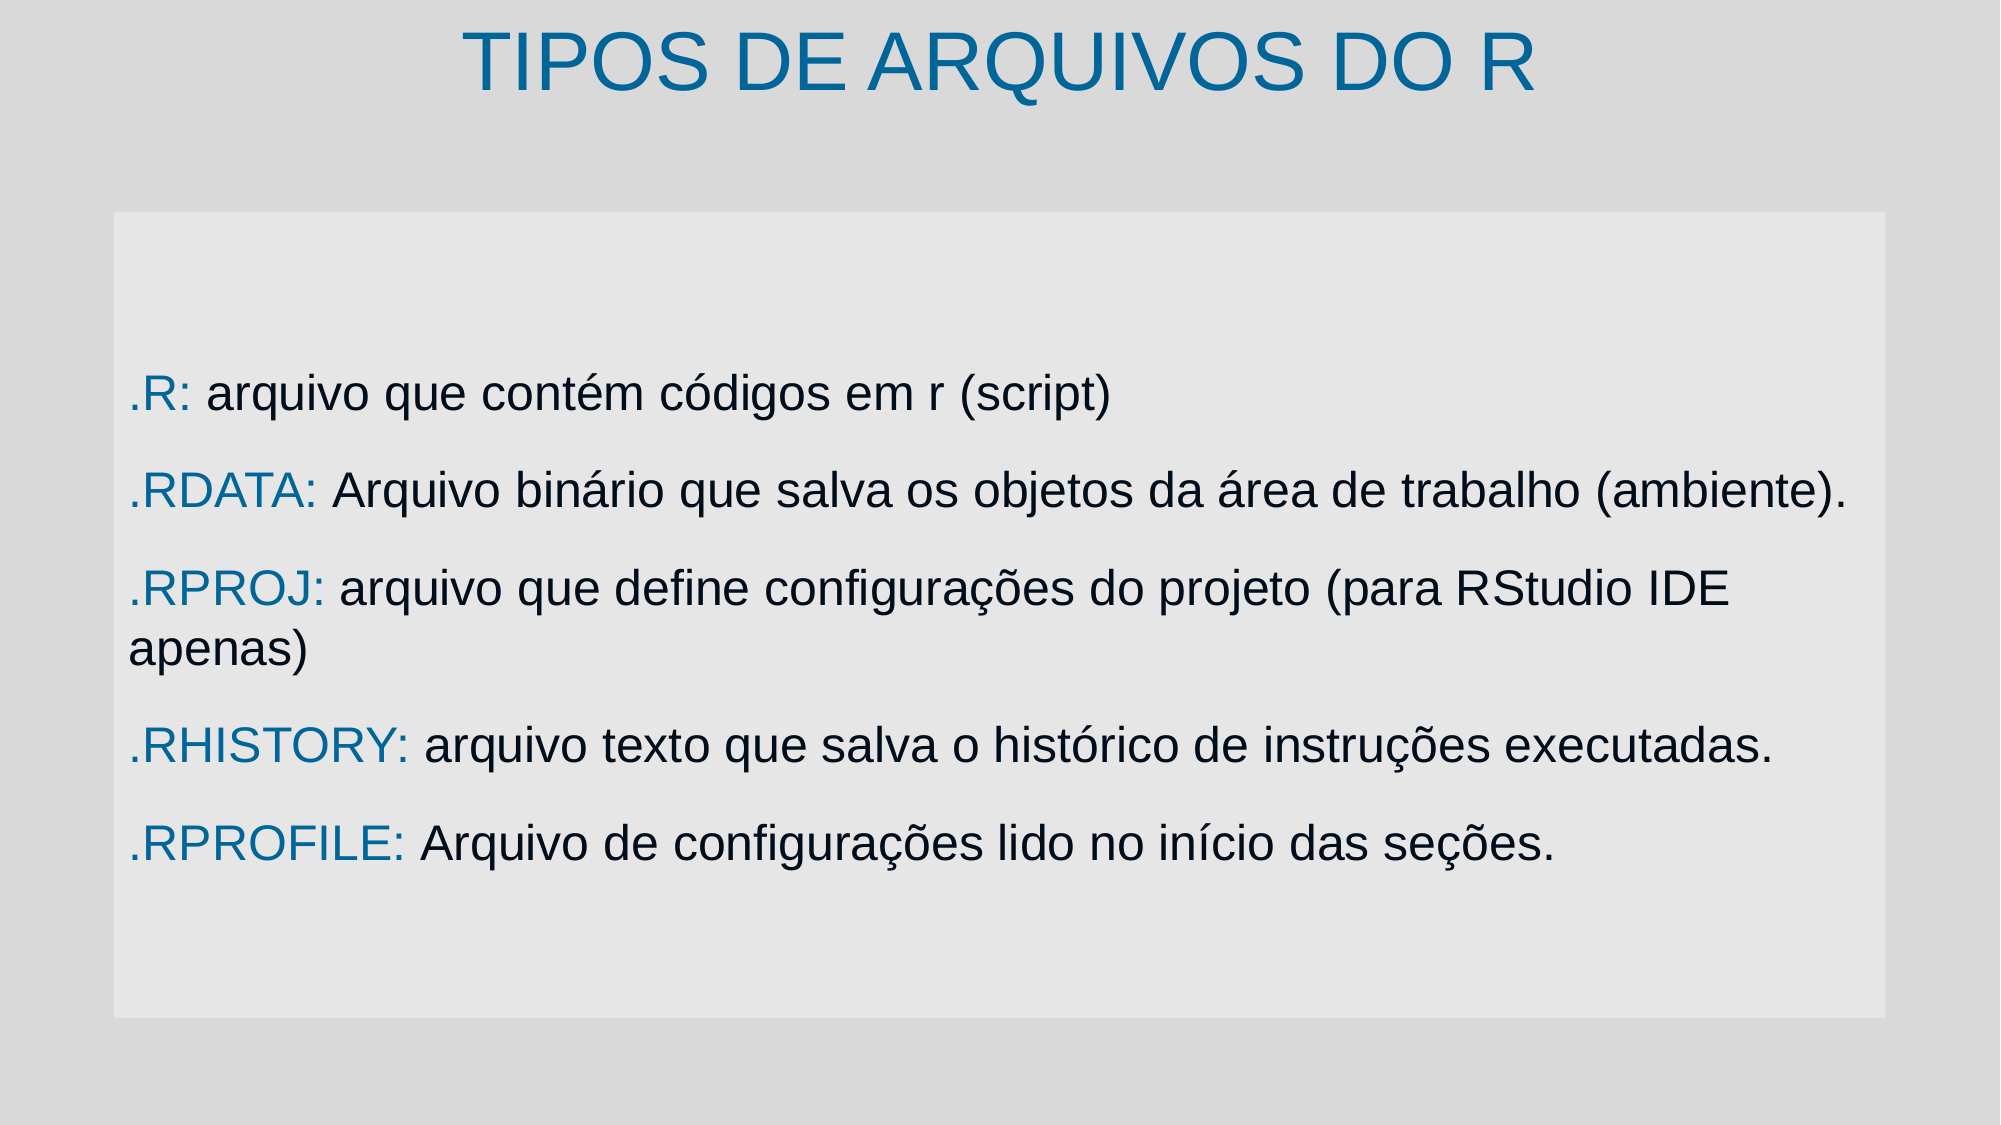

tipos de arquivos do R
.r: arquivo que contém códigos em r (script)
.rdata: Arquivo binário que salva os objetos da área de trabalho (ambiente).
.rproj: arquivo que define configurações do projeto (para RStudio IDE apenas)
.rhistory: arquivo texto que salva o histórico de instruções executadas.
.rprofile: arquivo de configurações lido no início das seções.